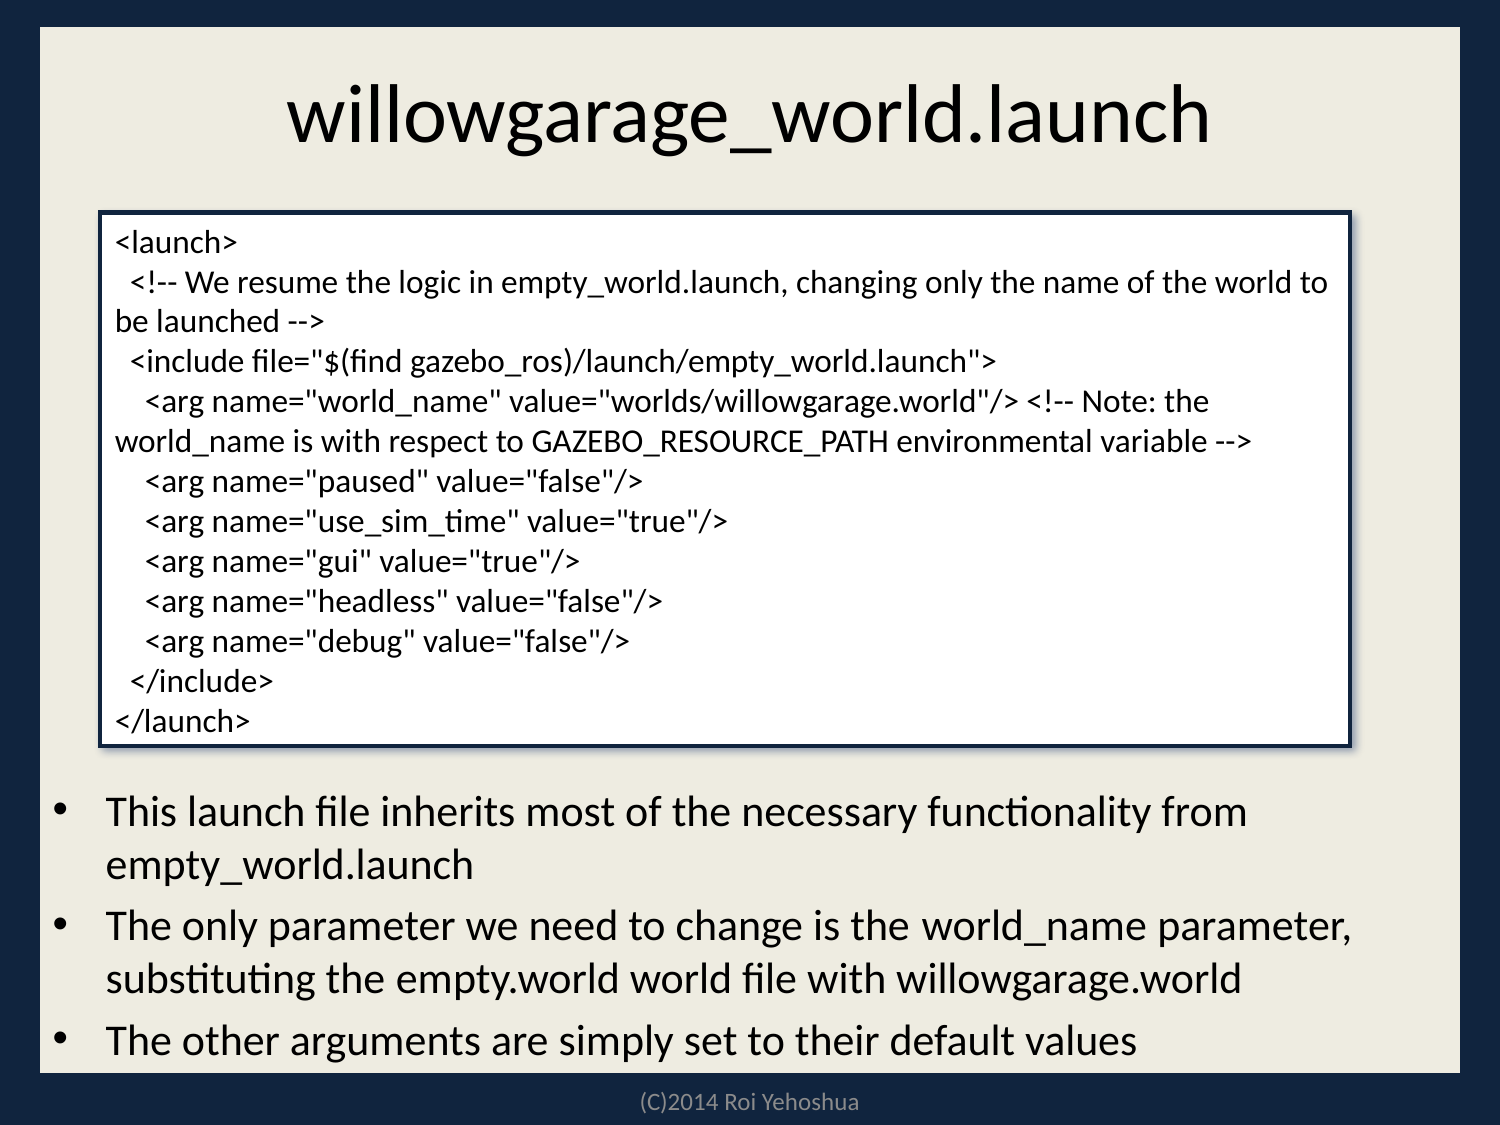

# willowgarage_world.launch
<launch>
  <!-- We resume the logic in empty_world.launch, changing only the name of the world to be launched -->
  <include file="$(find gazebo_ros)/launch/empty_world.launch">
    <arg name="world_name" value="worlds/willowgarage.world"/> <!-- Note: the world_name is with respect to GAZEBO_RESOURCE_PATH environmental variable -->
    <arg name="paused" value="false"/>
    <arg name="use_sim_time" value="true"/>
    <arg name="gui" value="true"/>
    <arg name="headless" value="false"/>
    <arg name="debug" value="false"/>
  </include>
</launch>
This launch file inherits most of the necessary functionality from empty_world.launch
The only parameter we need to change is the world_name parameter, substituting the empty.world world file with willowgarage.world
The other arguments are simply set to their default values
(C)2014 Roi Yehoshua